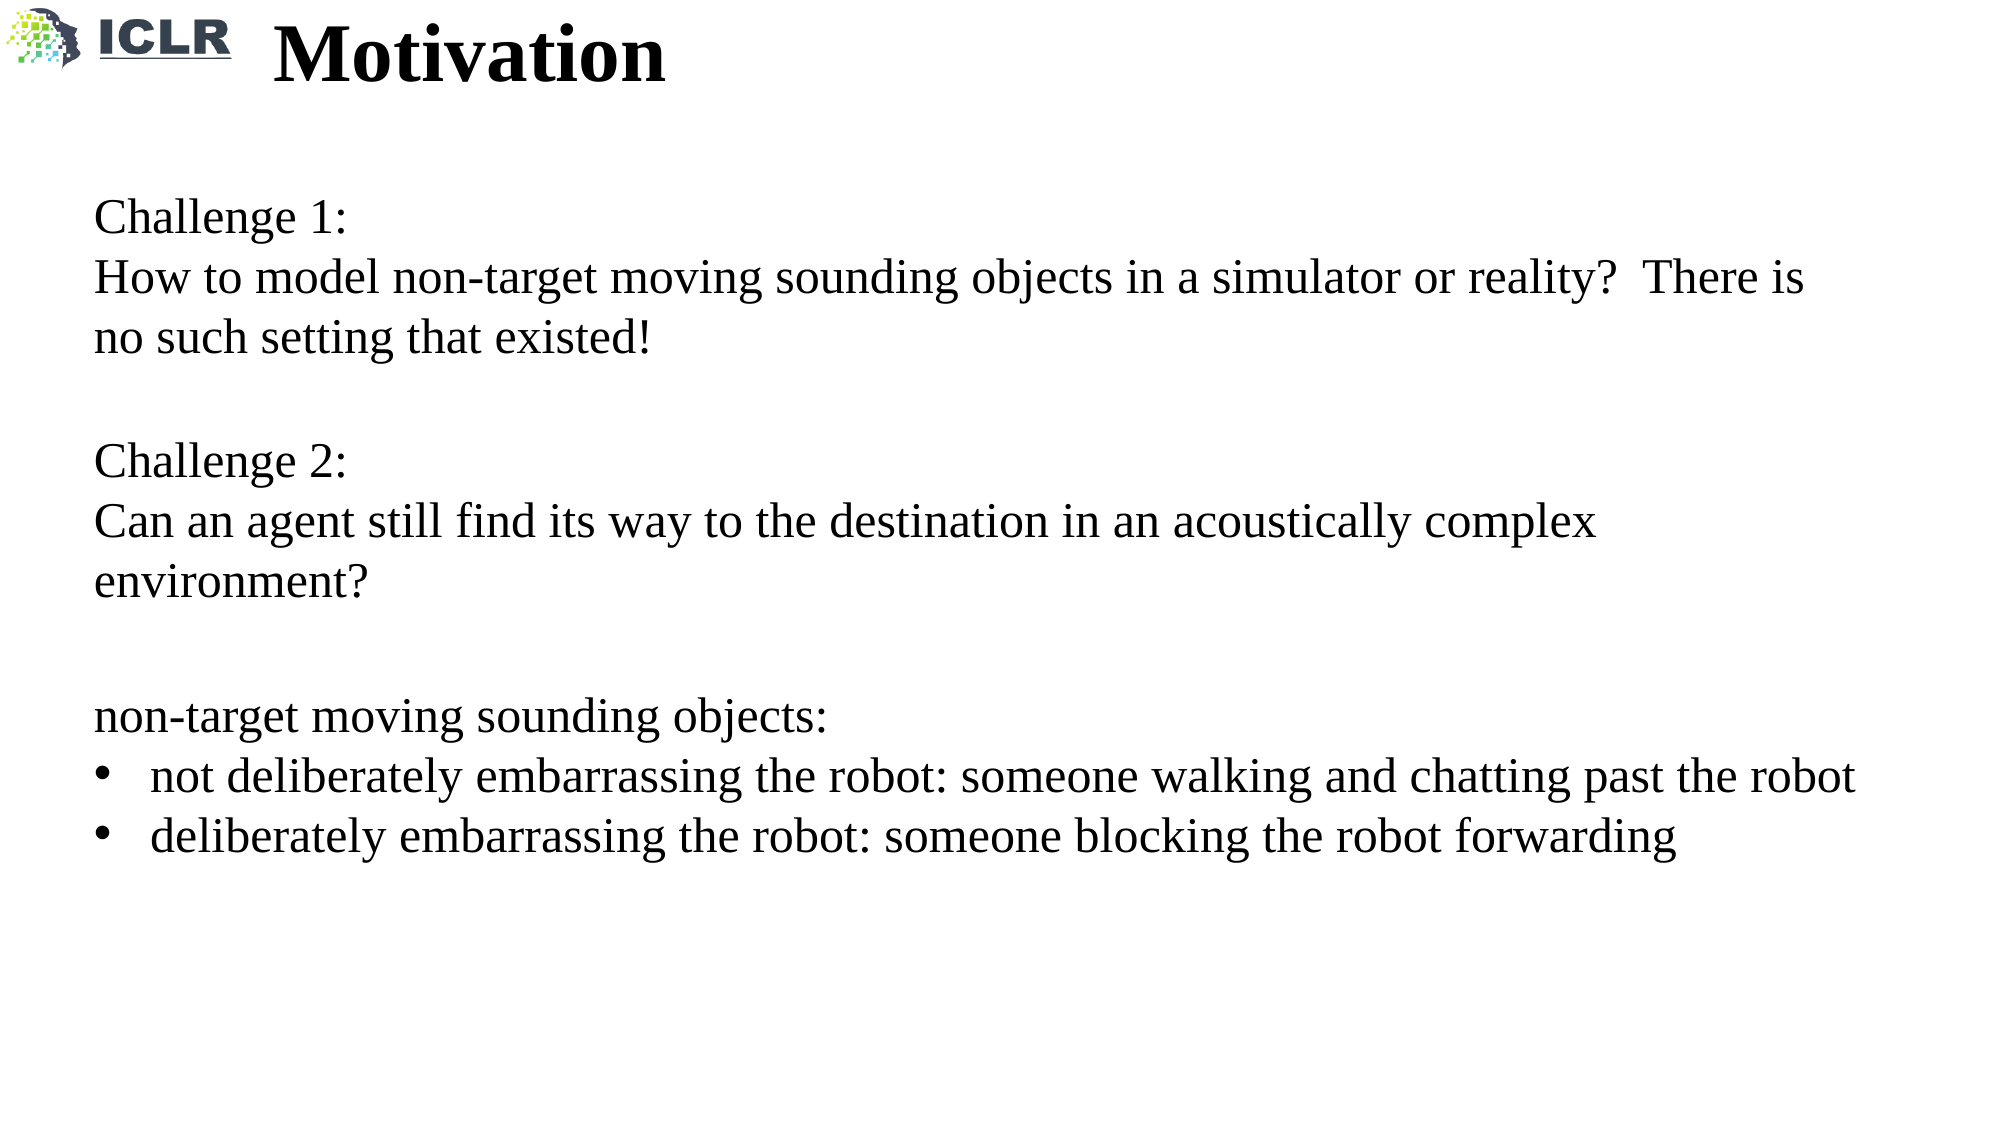

# Motivation
Challenge 1:
How to model non-target moving sounding objects in a simulator or reality?  There is no such setting that existed!
Challenge 2:
Can an agent still find its way to the destination in an acoustically complex environment?
non-target moving sounding objects:
not deliberately embarrassing the robot: someone walking and chatting past the robot
deliberately embarrassing the robot: someone blocking the robot forwarding
3